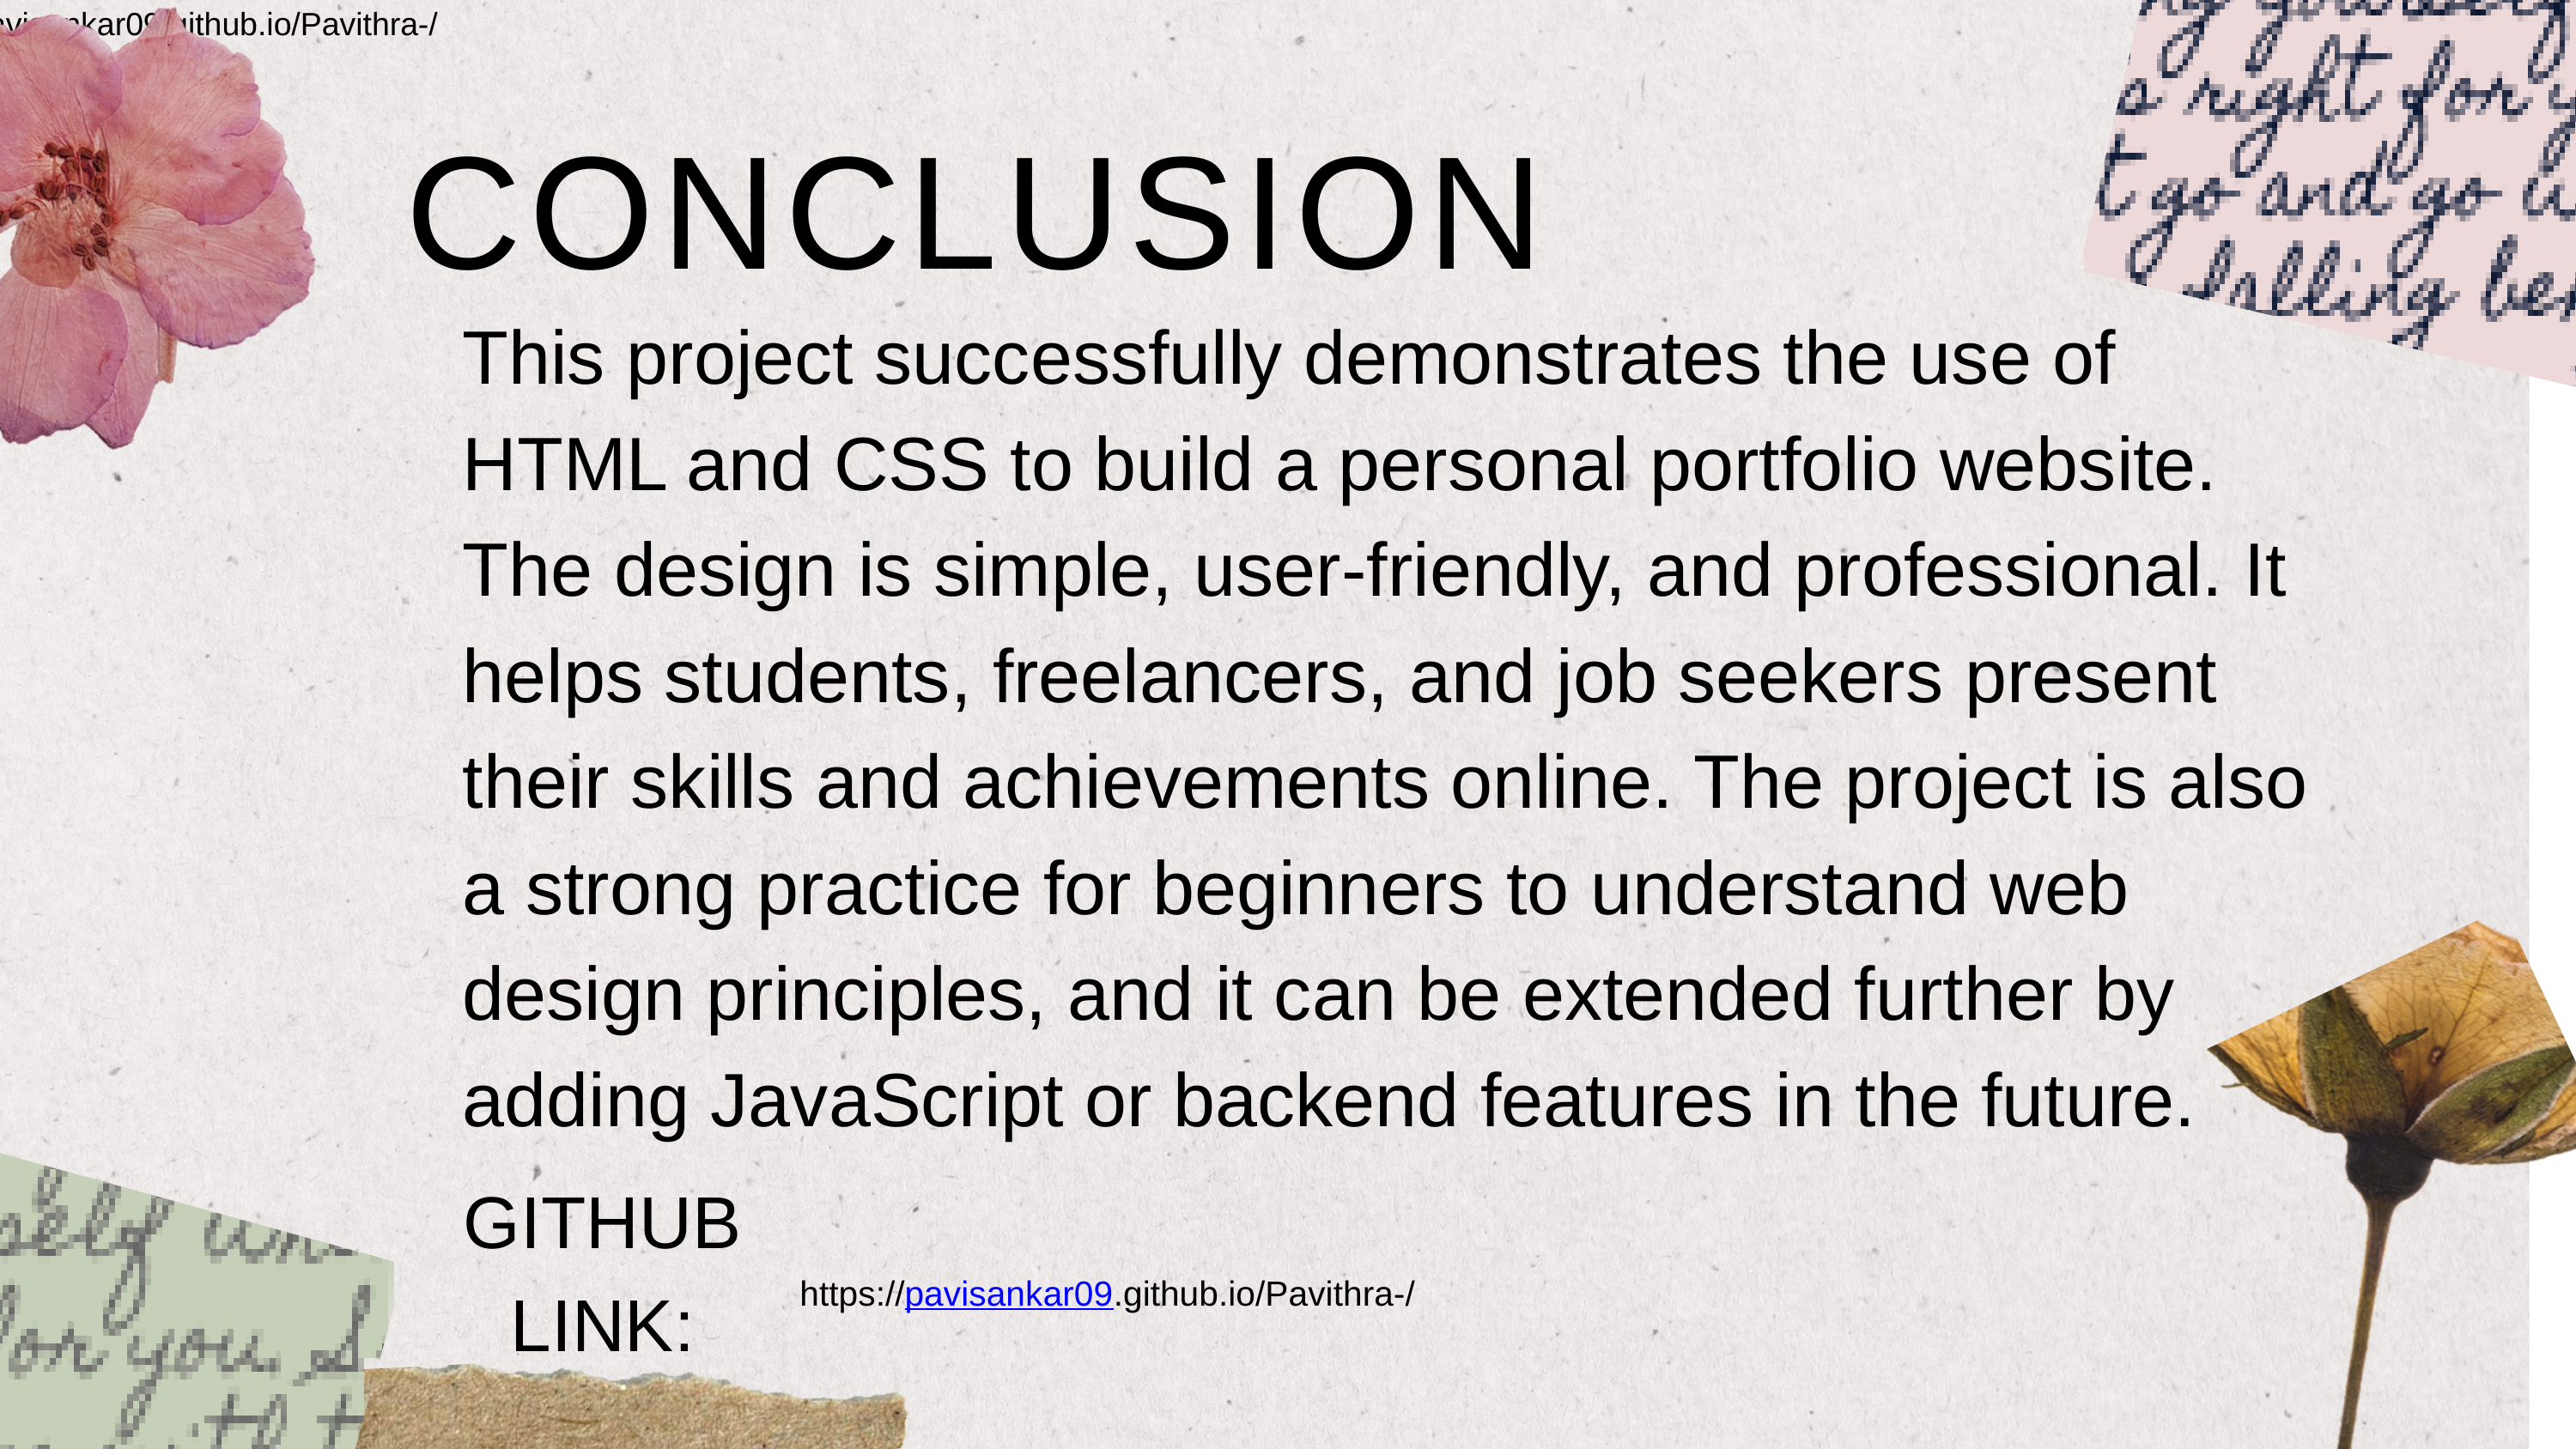

https://pavisankar09.github.io/Pavithra-/

CONCLUSION

This project successfully demonstrates the use of HTML and CSS to build a personal portfolio website. The design is simple, user-friendly, and professional. It helps students, freelancers, and job seekers present their skills and achievements online. The project is also a strong practice for beginners to understand web design principles, and it can be extended further by adding JavaScript or backend features in the future.

GITHUB LINK:

https://pavisankar09.github.io/Pavithra-/